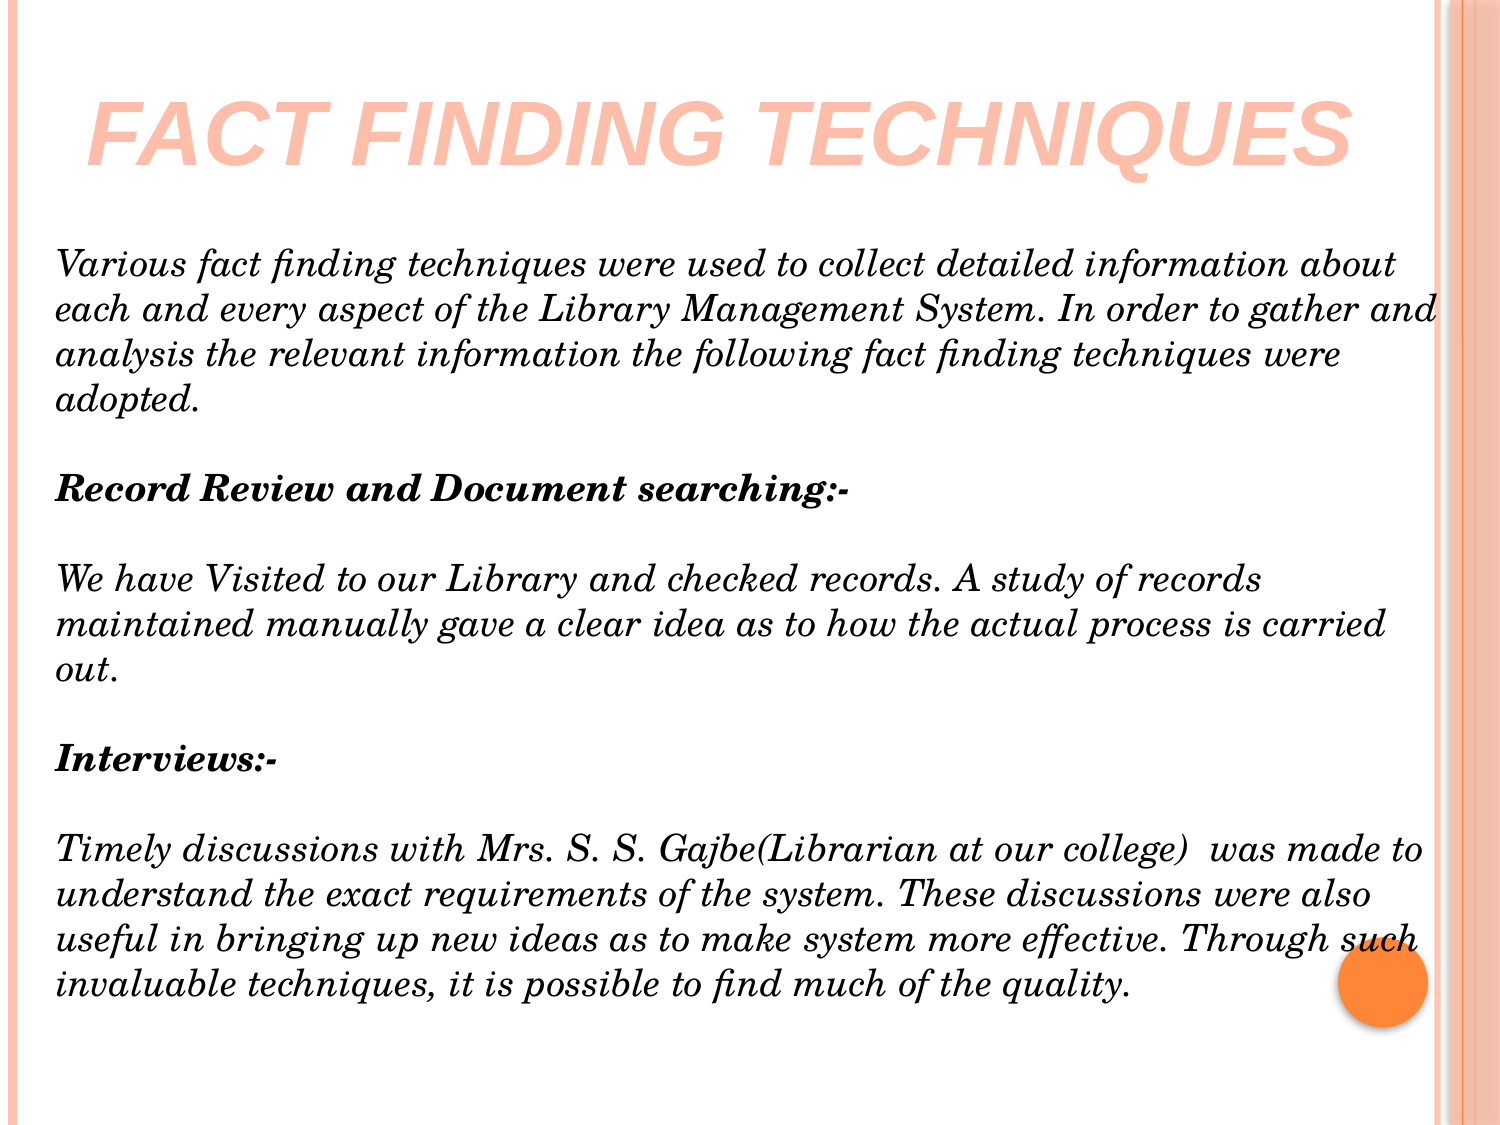

FACT FINDING TECHNIQUES
Various fact finding techniques were used to collect detailed information about each and every aspect of the Library Management System. In order to gather and analysis the relevant information the following fact finding techniques were adopted.

Record Review and Document searching:-

We have Visited to our Library and checked records. A study of records maintained manually gave a clear idea as to how the actual process is carried out.

Interviews:-

Timely discussions with Mrs. S. S. Gajbe(Librarian at our college)  was made to understand the exact requirements of the system. These discussions were also useful in bringing up new ideas as to make system more effective. Through such invaluable techniques, it is possible to find much of the quality.